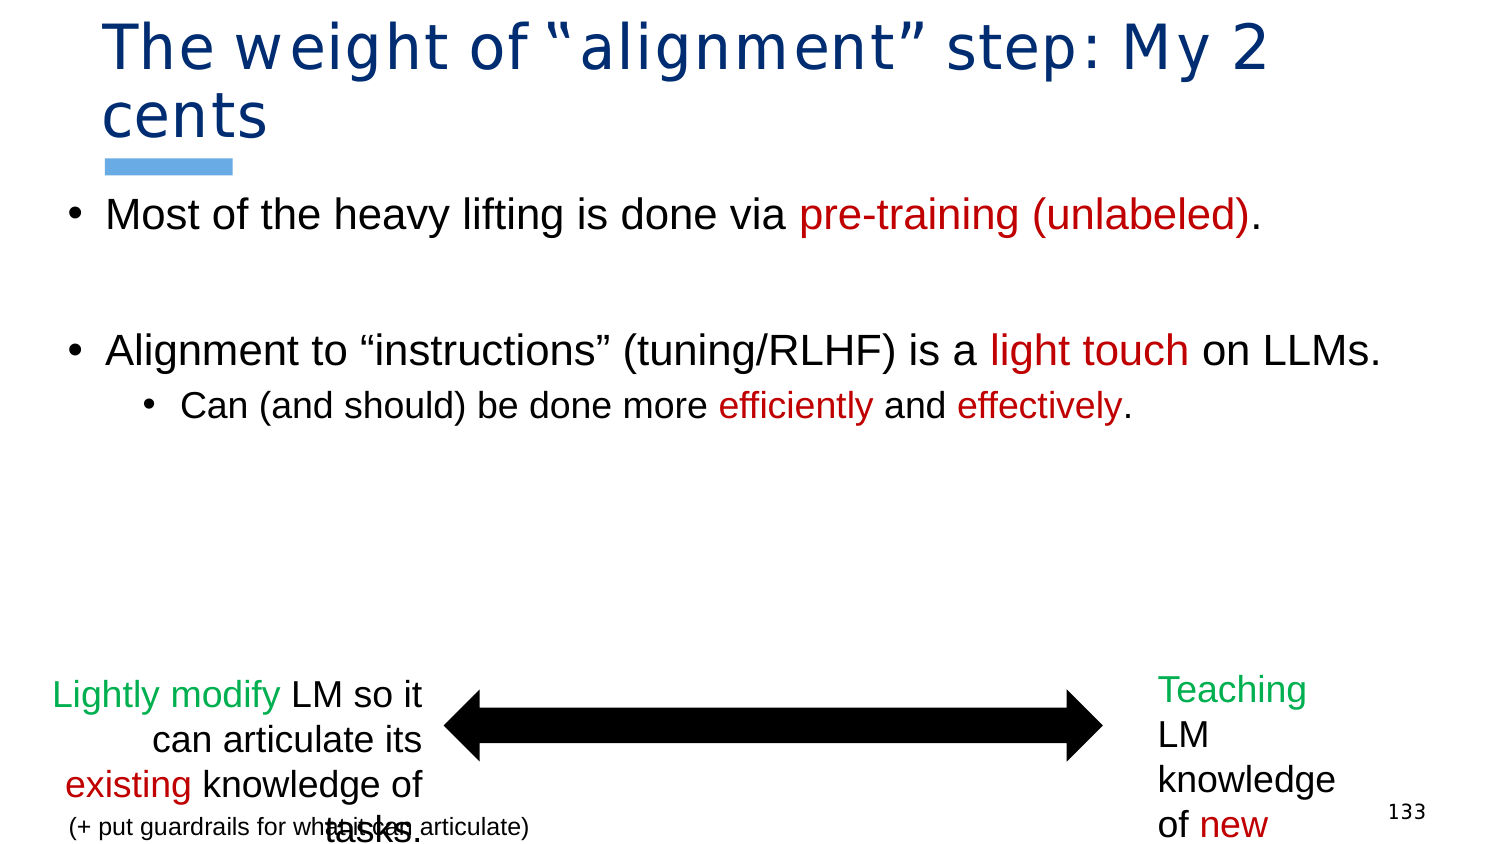

133
# The weight of “alignment” step: My 2 cents
Most of the heavy lifting is done via pre-training (unlabeled).

Alignment to “instructions” (tuning/RLHF) is a light touch on LLMs.
Can (and should) be done more efficiently and effectively.

Teaching LM
knowledge of new tasks.
Lightly modify LM so it can articulate its existing knowledge of tasks.

(+ put guardrails for what it can articulate)